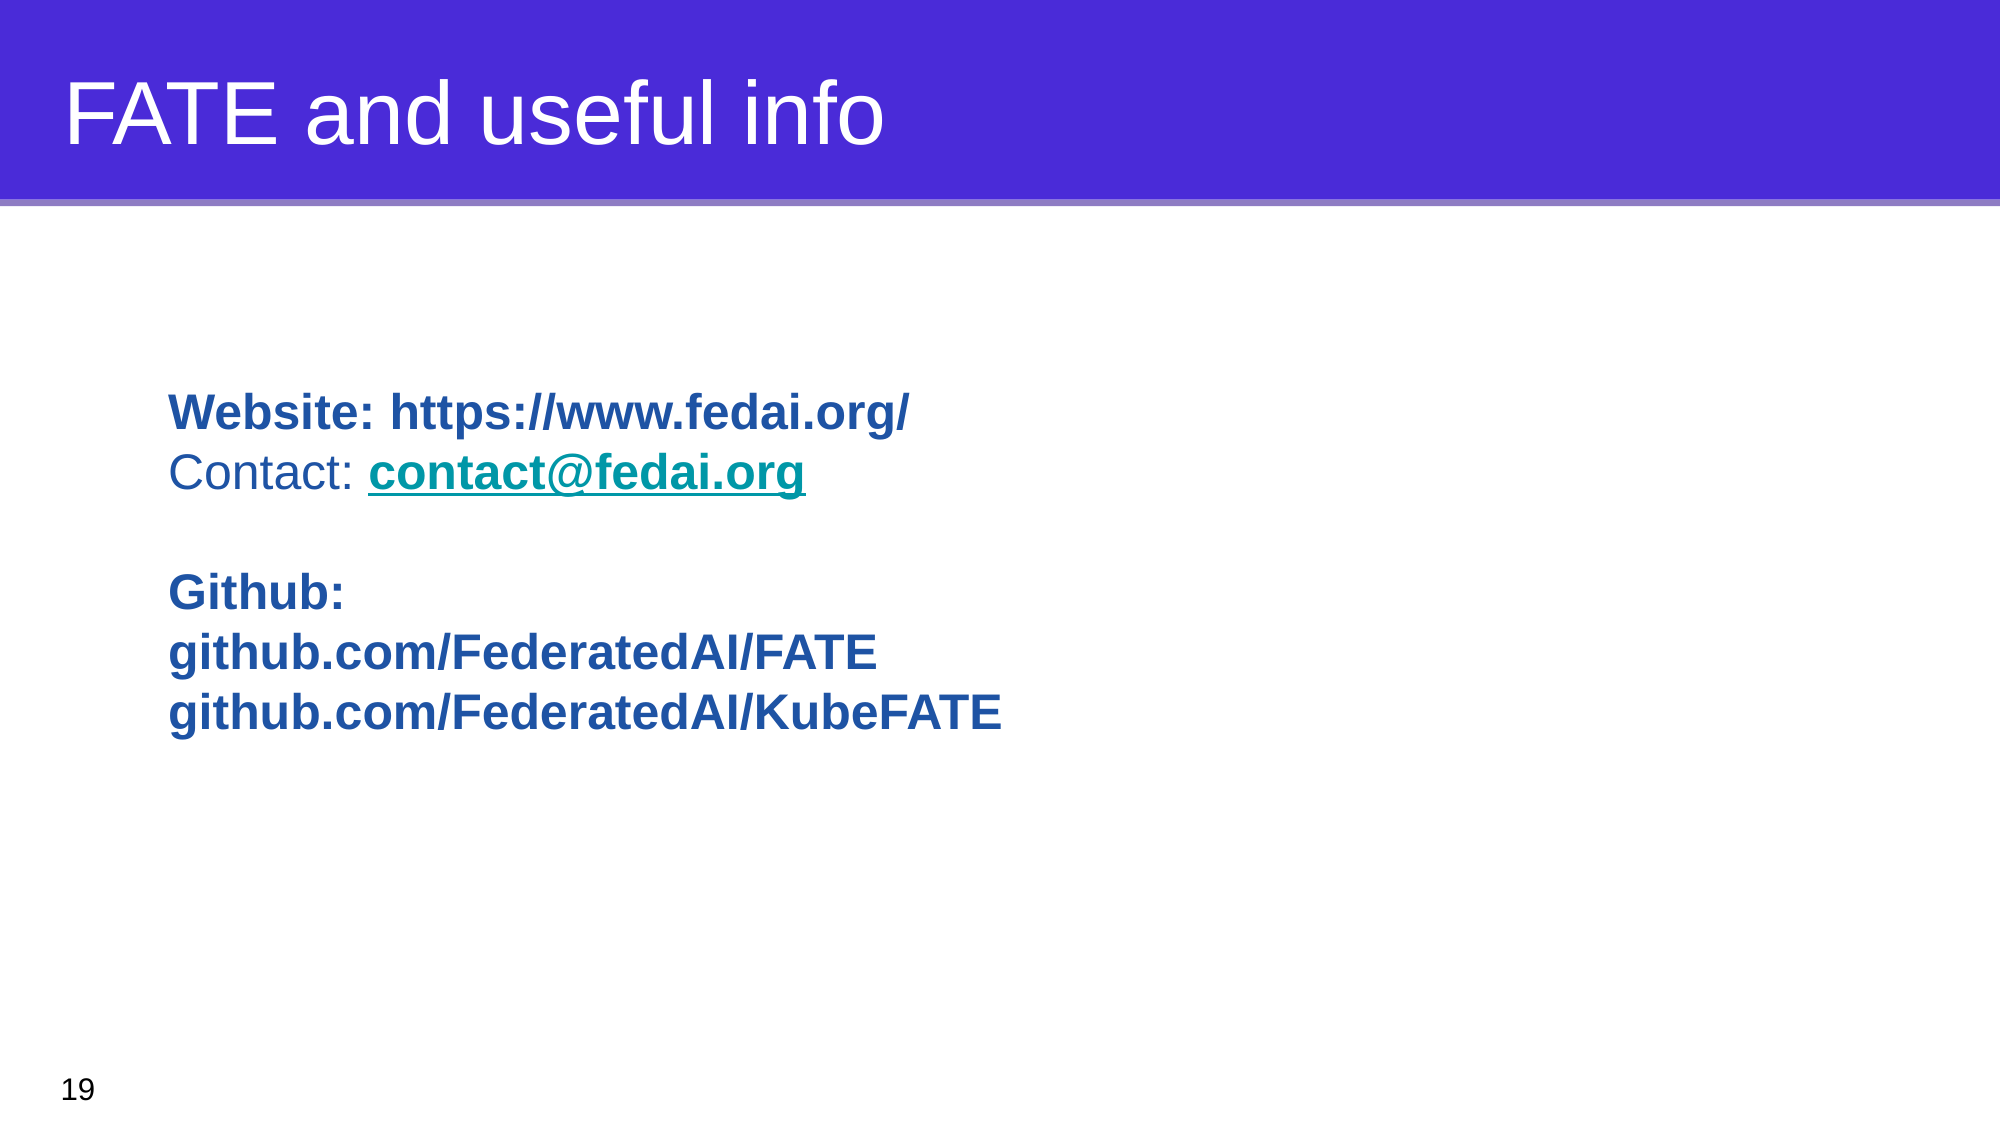

# FATE and useful info

Website: https://www.fedai.org/
Contact: contact@fedai.org

Github:
github.com/FederatedAI/FATE
github.com/FederatedAI/KubeFATE

19